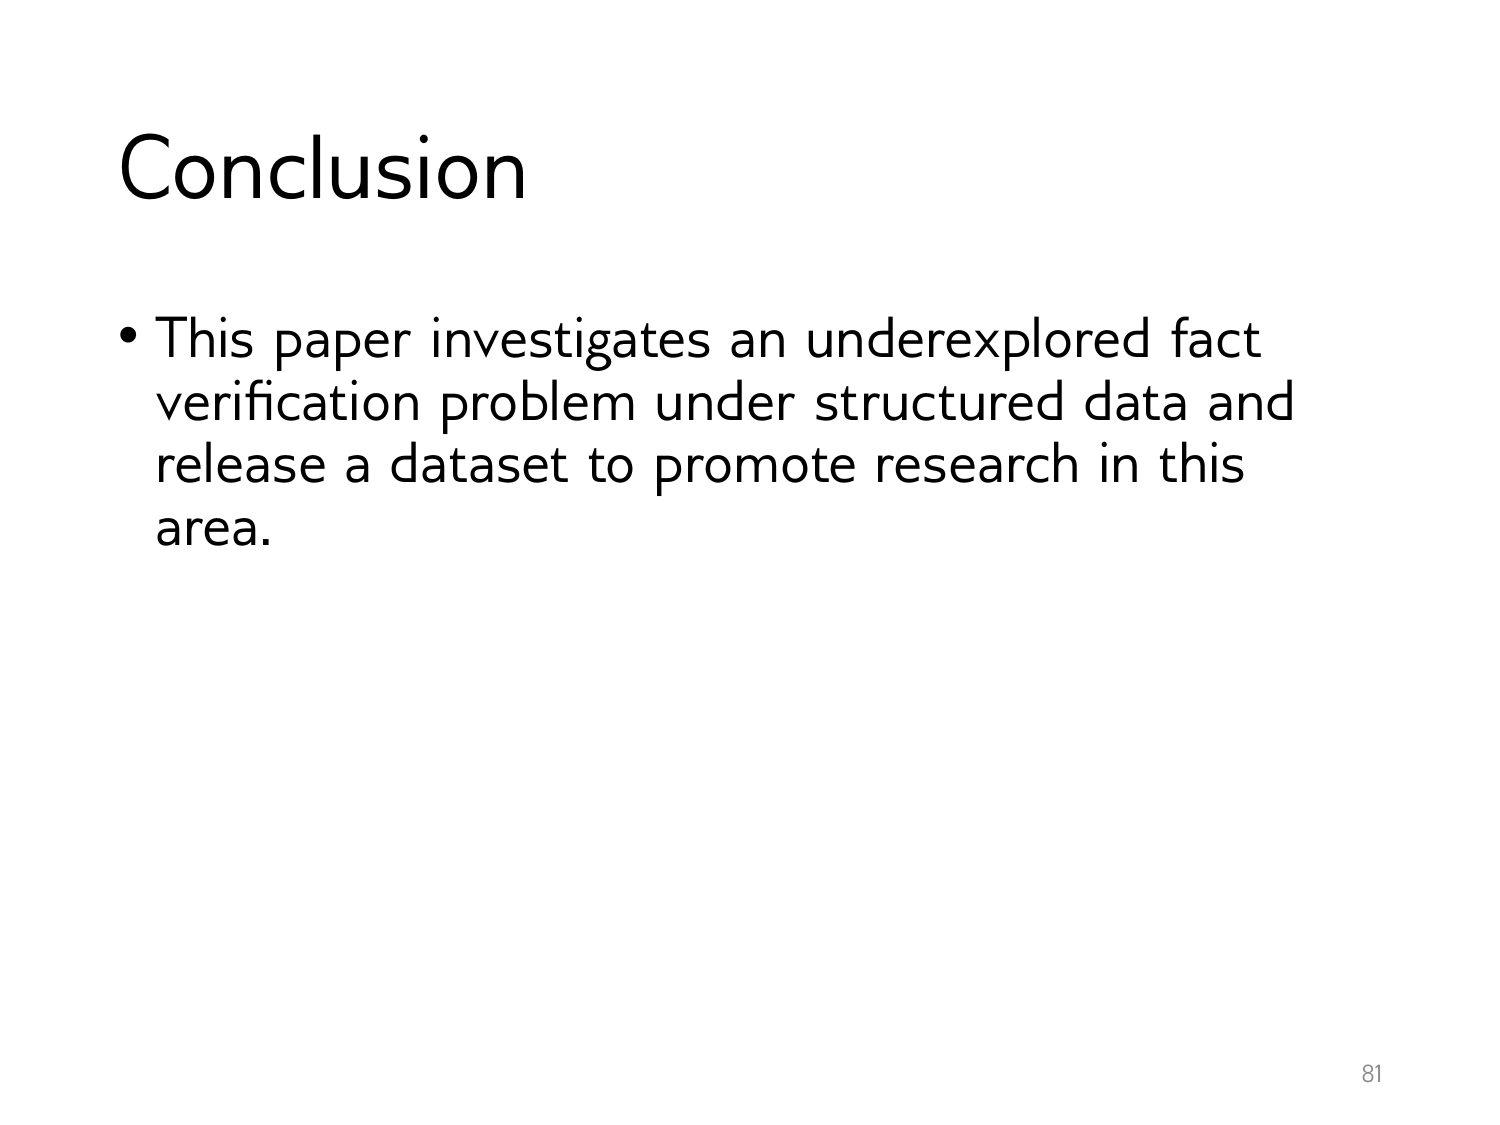

# Conclusion
This paper investigates an underexplored fact verification problem under structured data and release a dataset to promote research in this area.

81